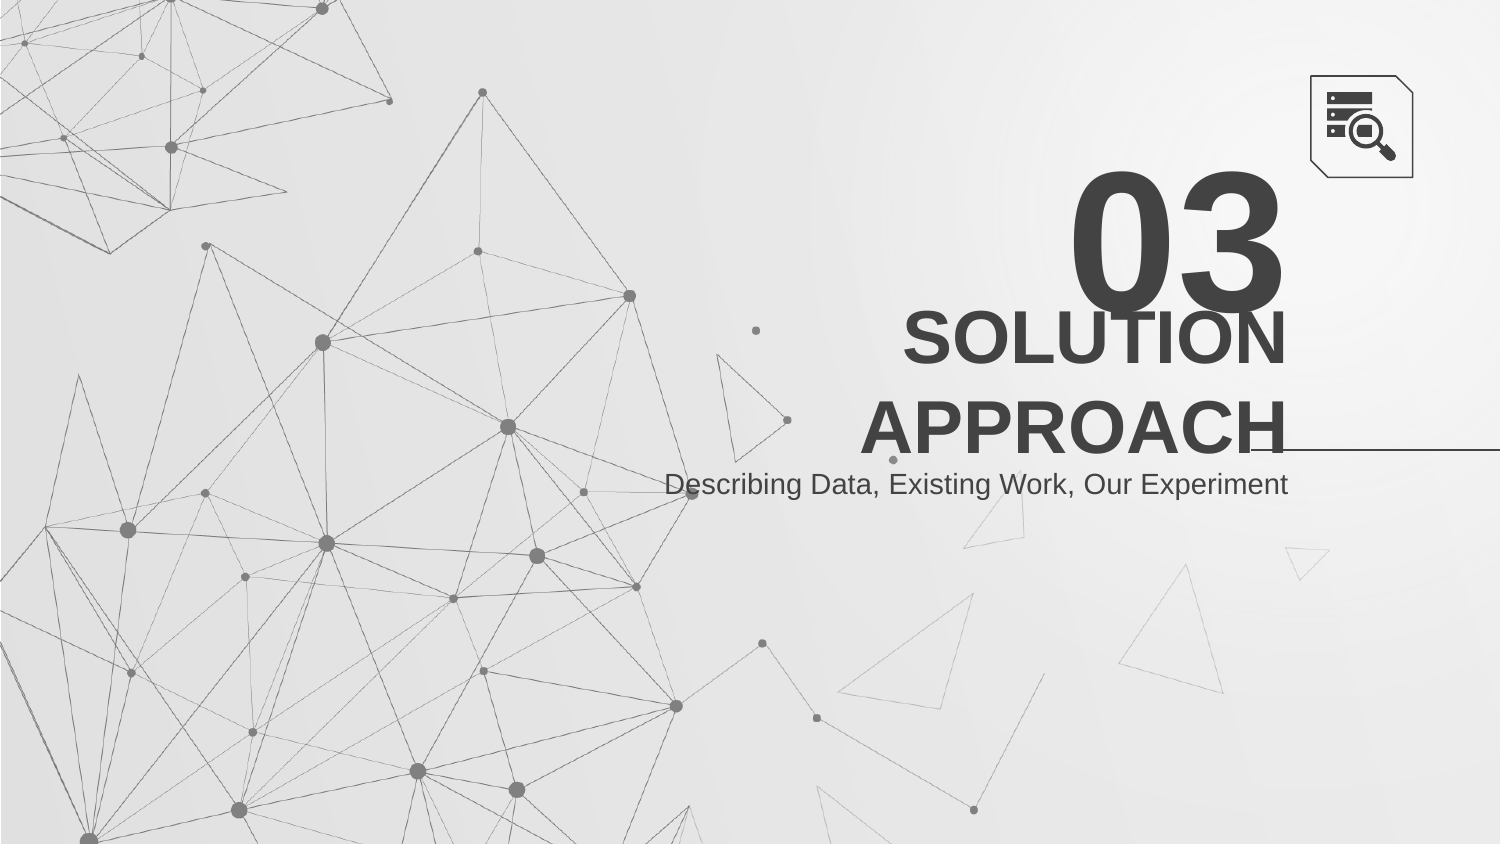

03
# SOLUTION APPROACH
Describing Data, Existing Work, Our Experiment